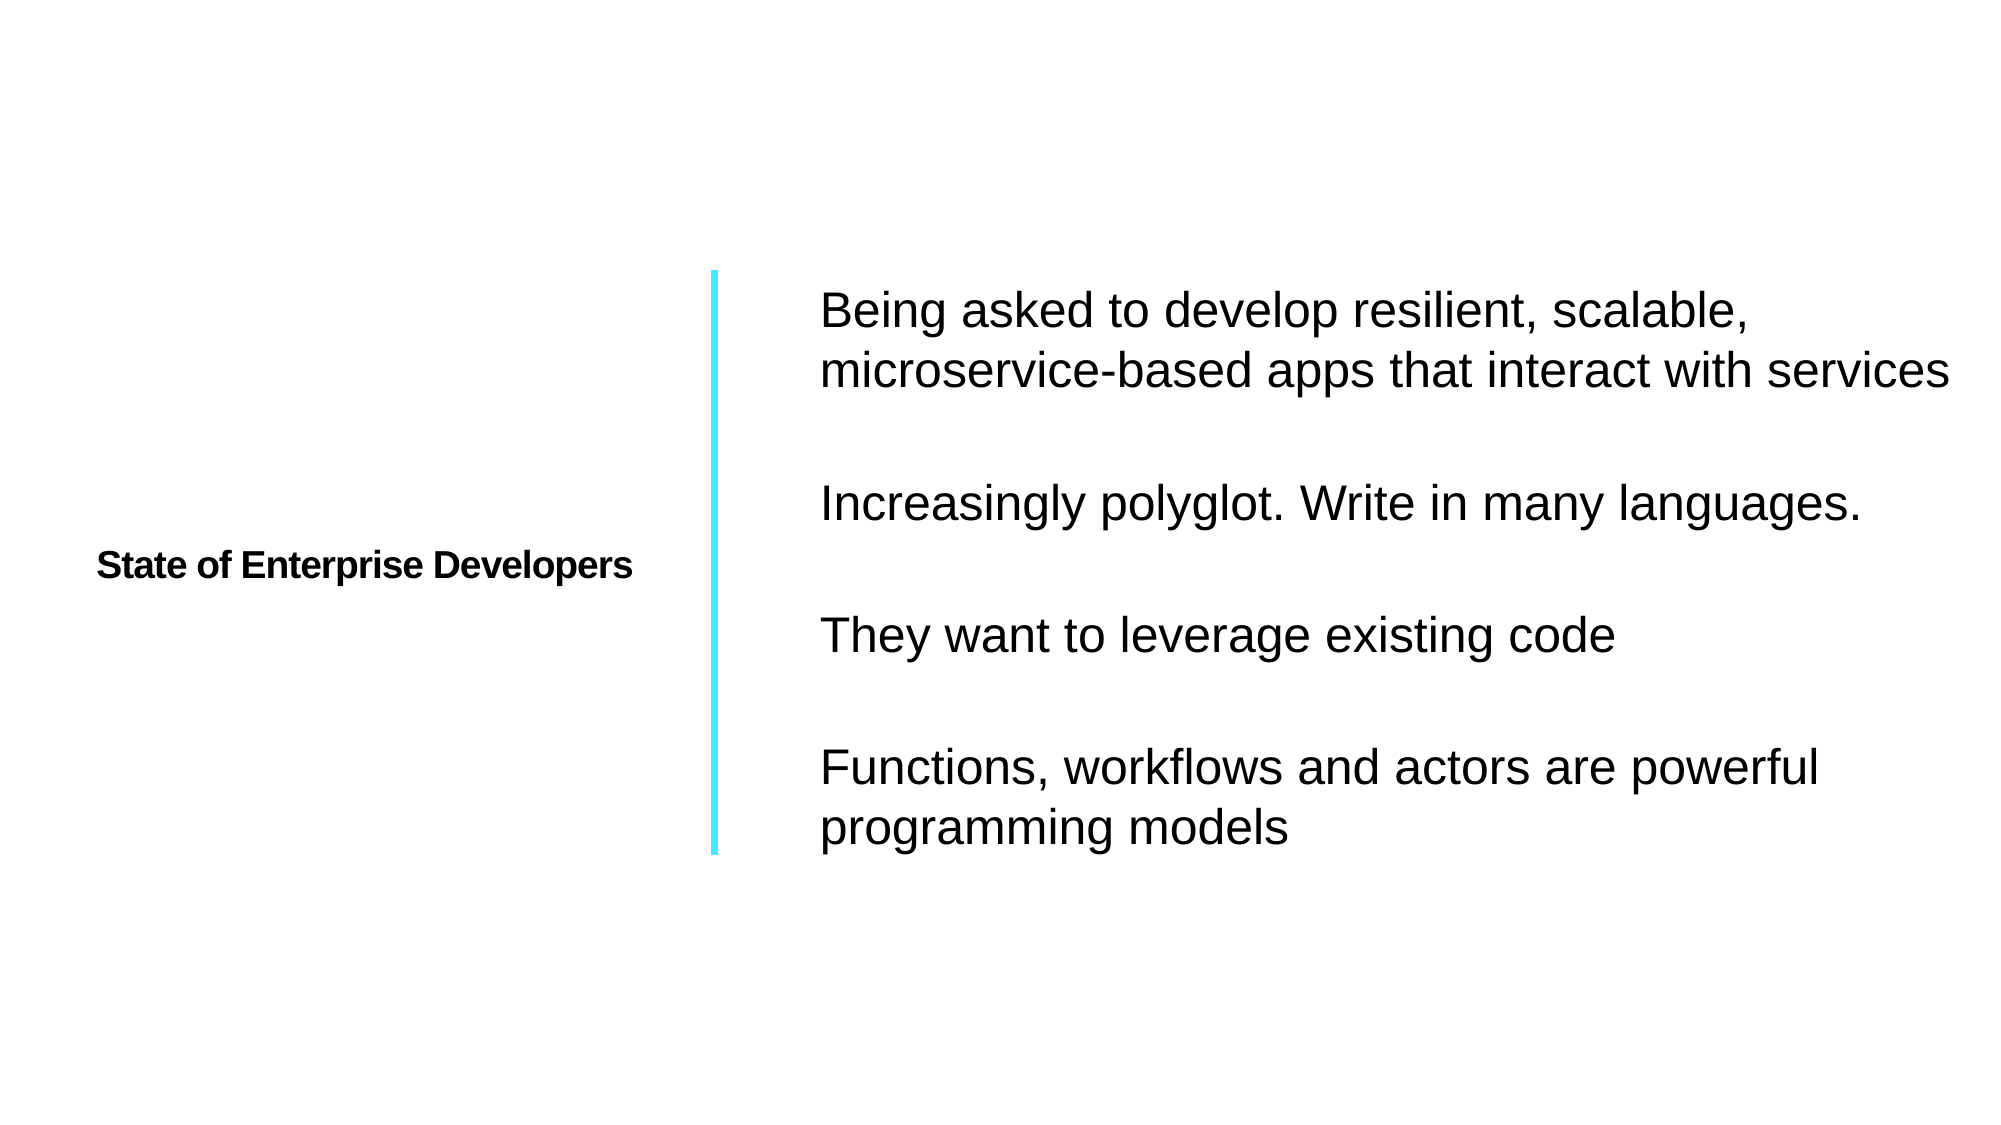

Being asked to develop resilient, scalable, microservice-based apps that interact with services
Increasingly polyglot. Write in many languages.
# State of Enterprise Developers
They want to leverage existing code
Functions, workflows and actors are powerful programming models